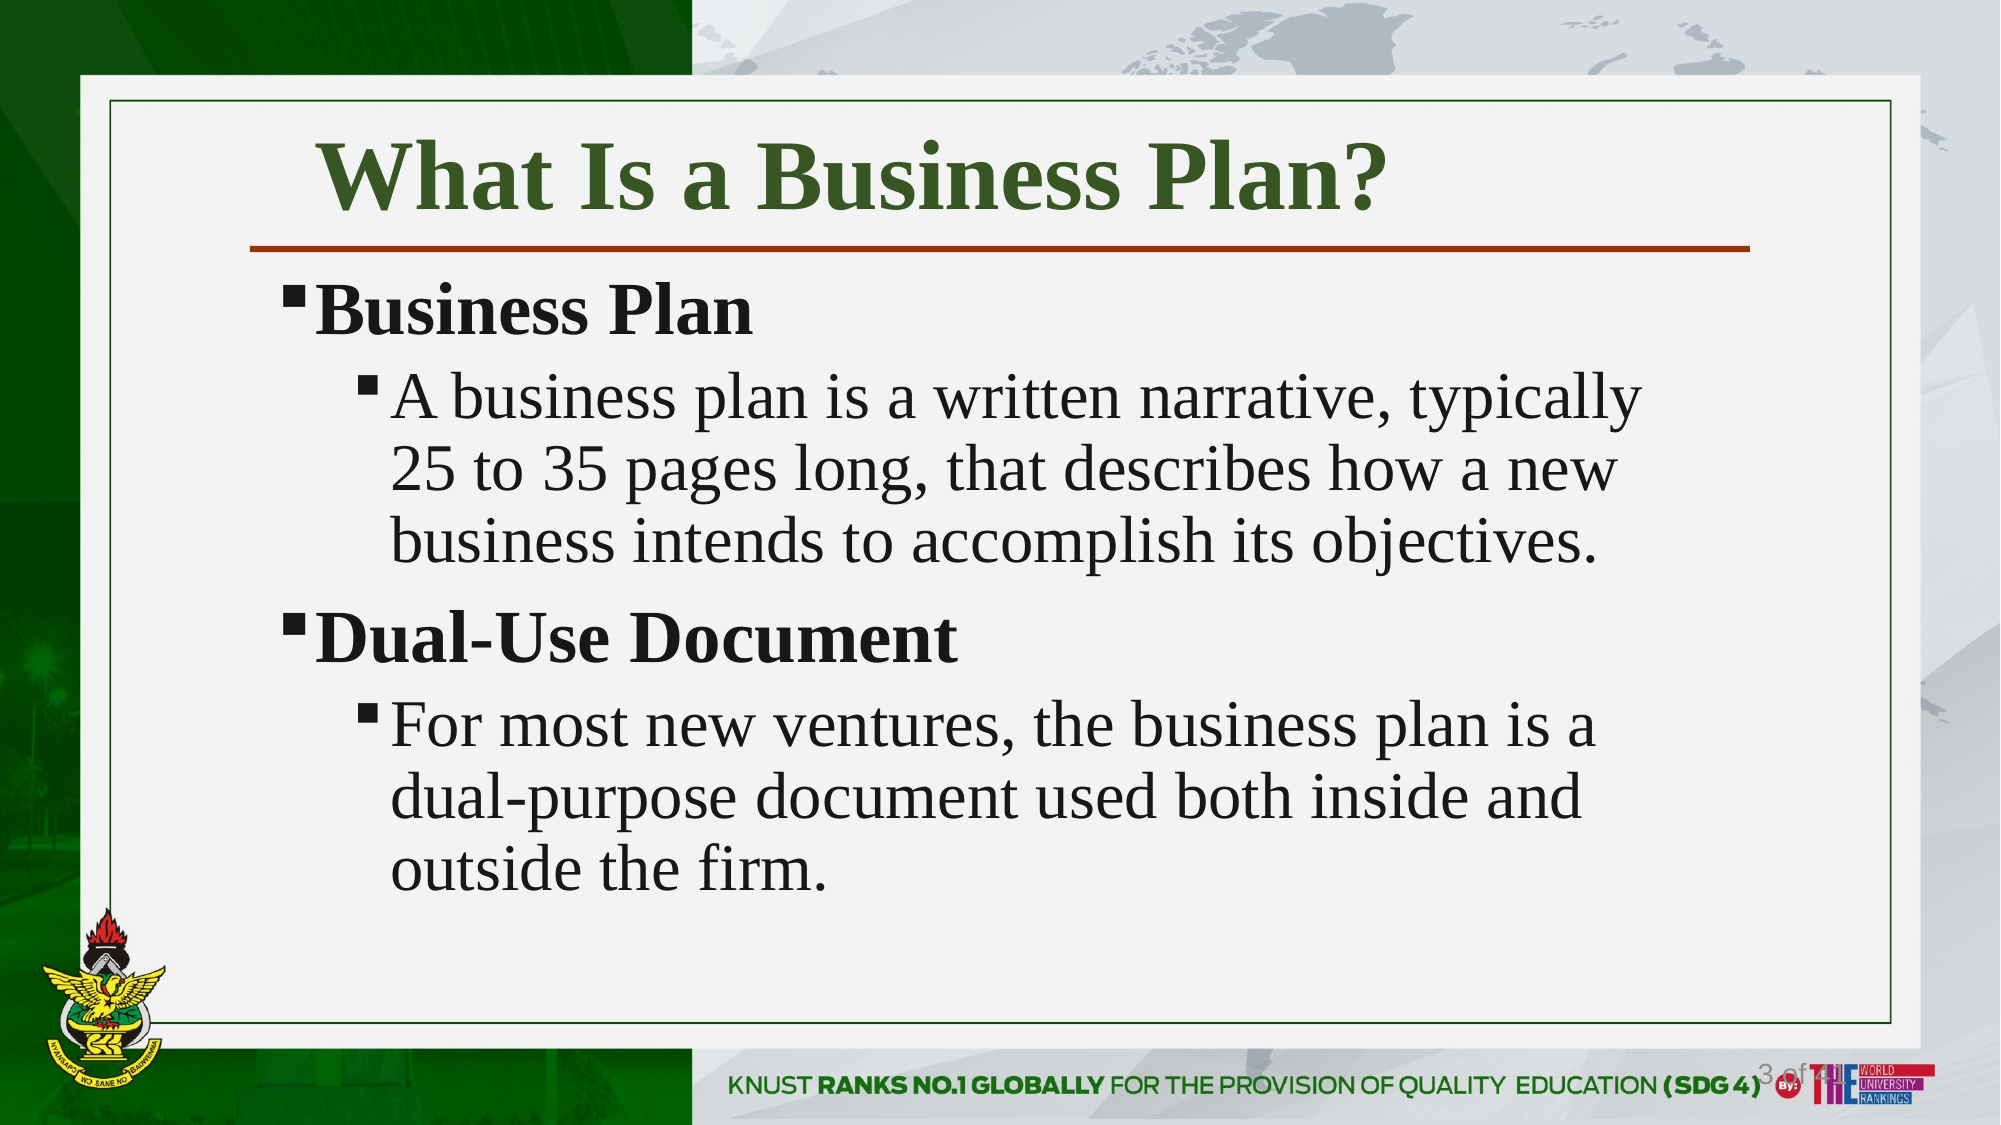

# What Is a Business Plan?

Business Plan
A business plan is a written narrative, typically 25 to 35 pages long, that describes how a new business intends to accomplish its objectives.
Dual-Use Document
For most new ventures, the business plan is a dual-purpose document used both inside and outside the firm.
3 of 41